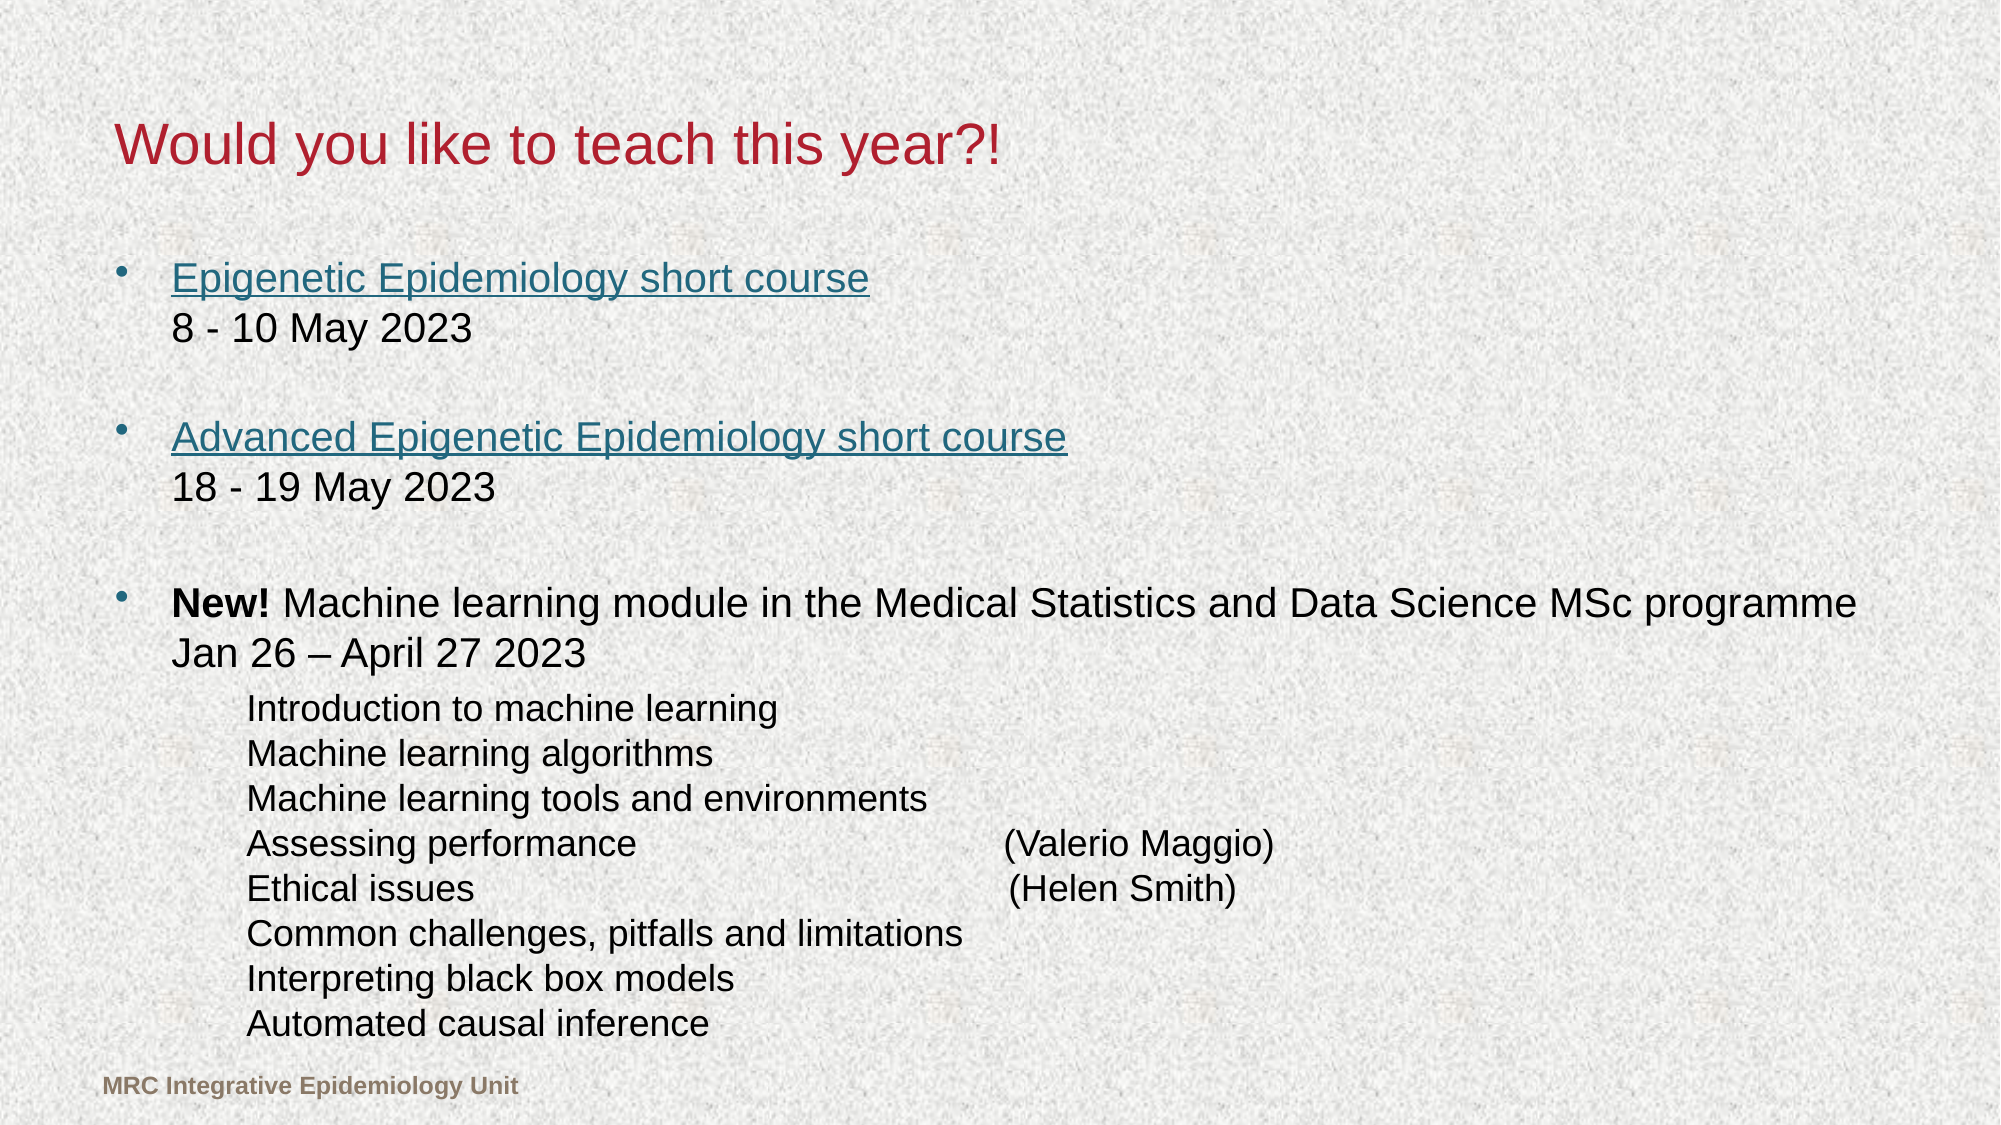

# Would you like to teach this year?!
Epigenetic Epidemiology short course
8 - 10 May 2023
Advanced Epigenetic Epidemiology short course
18 - 19 May 2023

New! Machine learning module in the Medical Statistics and Data Science MSc programme
Jan 26 – April 27 2023
Introduction to machine learning
Machine learning algorithms
Machine learning tools and environments
Assessing performance                                   (Valerio Maggio)
Ethical issues                                                   (Helen Smith)
Common challenges, pitfalls and limitations
Interpreting black box models
Automated causal inference